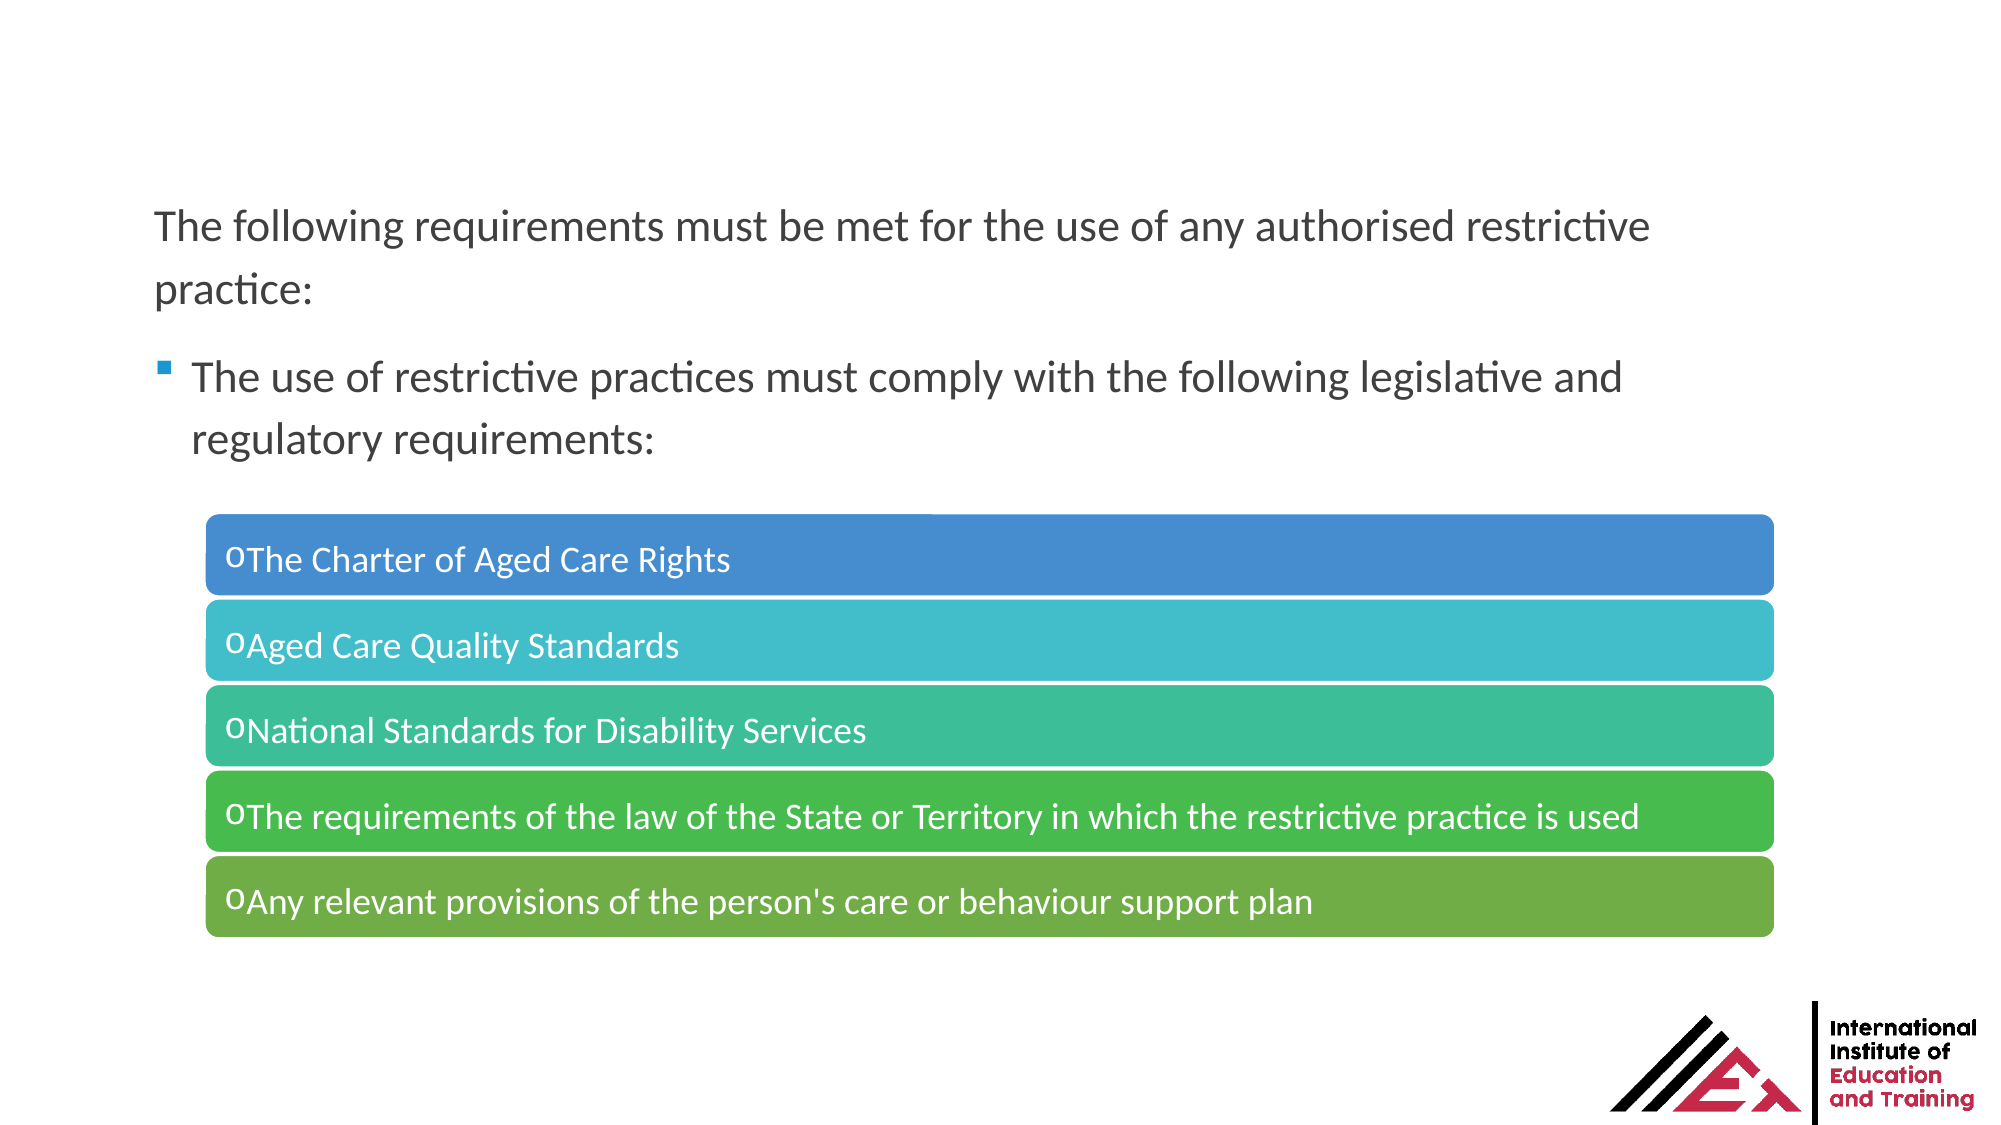

The following requirements must be met for the use of any authorised restrictive practice:
The use of restrictive practices must comply with the following legislative and regulatory requirements:
The Charter of Aged Care Rights
Aged Care Quality Standards
National Standards for Disability Services
The requirements of the law of the State or Territory in which the restrictive practice is used
Any relevant provisions of the person's care or behaviour support plan